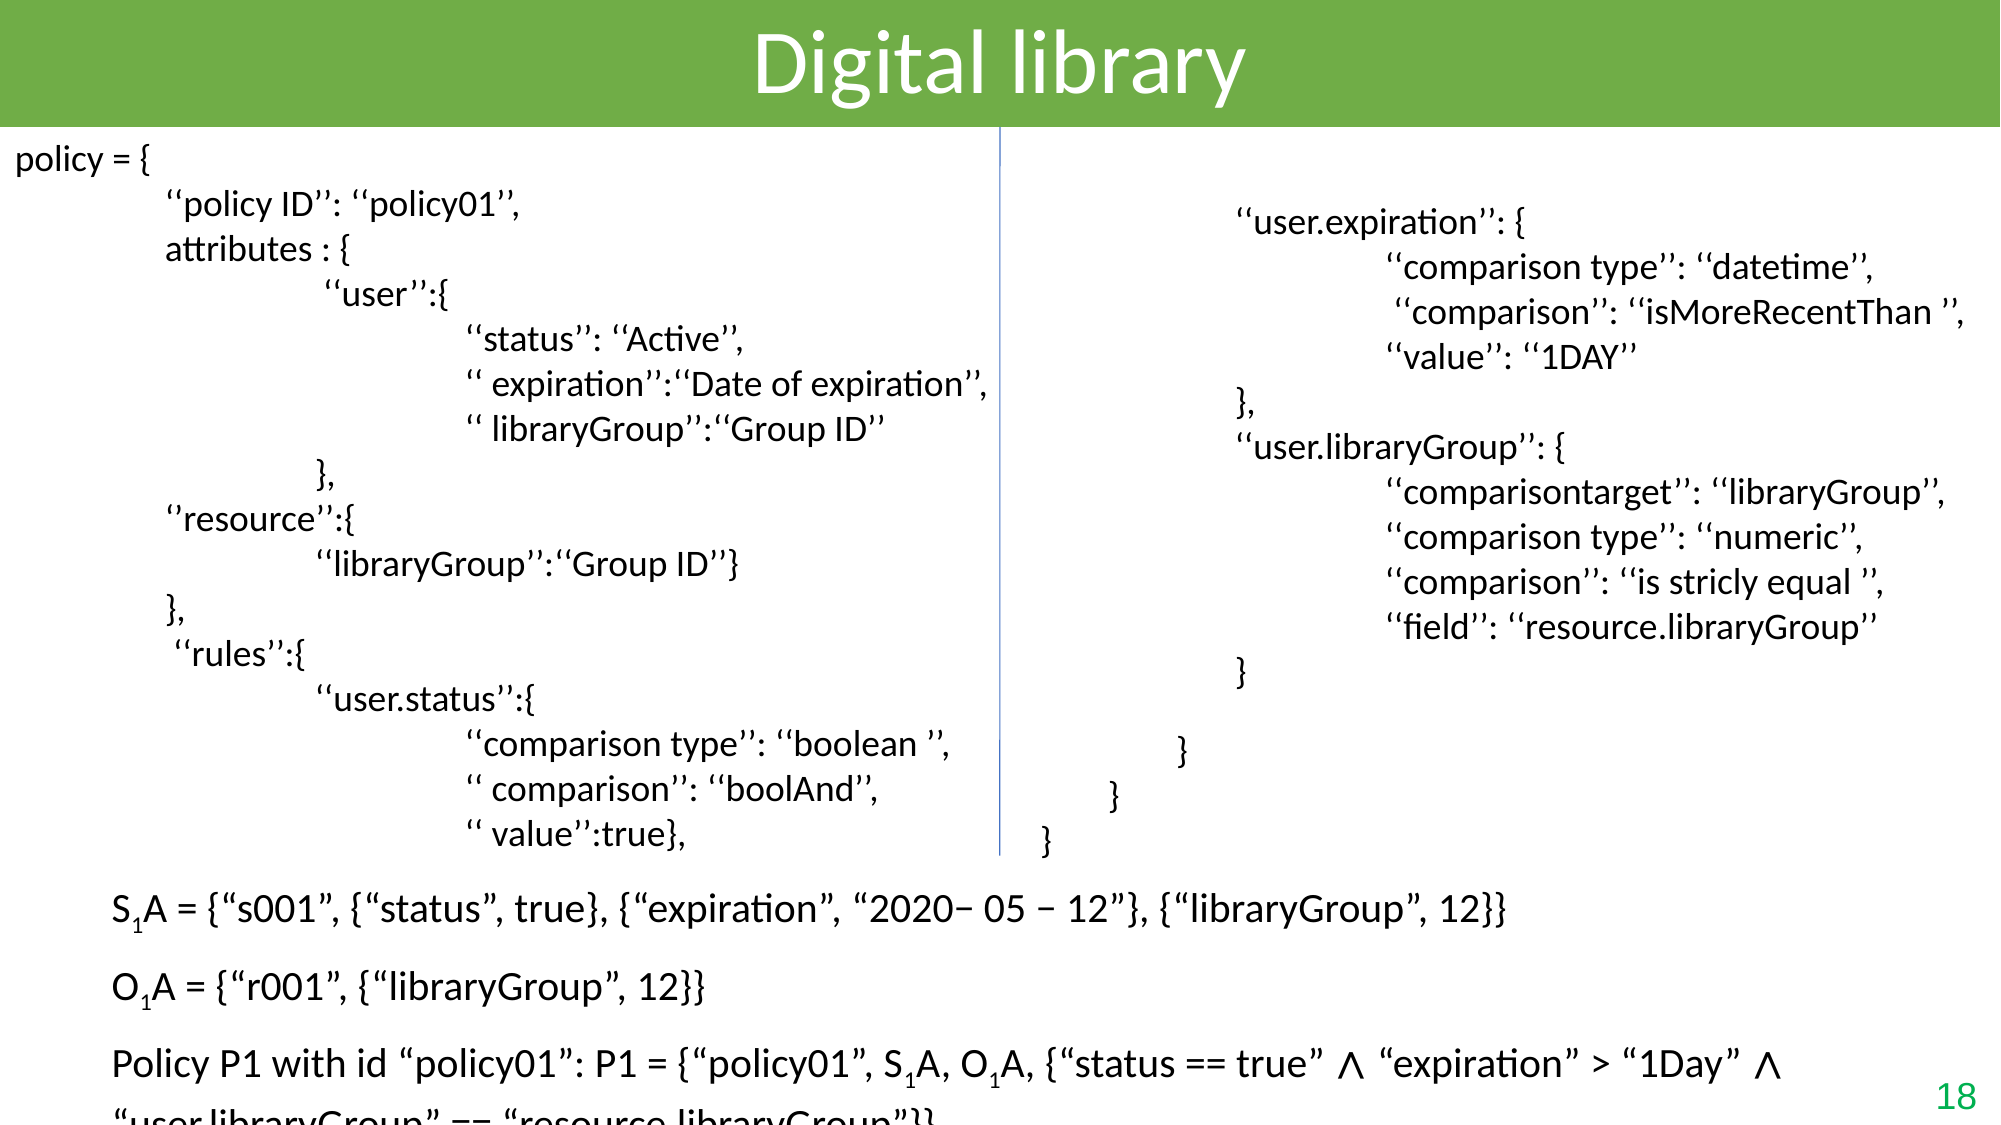

Digital library
policy = {
	‘‘policy ID’’: ‘‘policy01’’,
	attributes : {
		 ‘‘user’’:{
			‘‘status’’: ‘‘Active’’,
			‘‘ expiration’’:‘‘Date of expiration’’,
			‘‘ libraryGroup’’:‘‘Group ID’’
		},
	‘’resource’’:{
		‘‘libraryGroup’’:‘‘Group ID’’}
	},
	 ‘‘rules’’:{
		‘‘user.status’’:{
			‘‘comparison type’’: ‘‘boolean ’’,
			‘‘ comparison’’: ‘‘boolAnd’’,
			‘‘ value’’:true},

‘‘user.expiration’’: {
	‘‘comparison type’’: ‘‘datetime’’,
	 ‘‘comparison’’: ‘‘isMoreRecentThan ’’,
	‘‘value’’: ‘‘1DAY’’
},
‘‘user.libraryGroup’’: {
	‘‘comparisontarget’’: ‘‘libraryGroup’’,
	‘‘comparison type’’: ‘‘numeric’’,
	‘‘comparison’’: ‘‘is stricly equal ’’,
	‘‘field’’: ‘‘resource.libraryGroup’’
}
                   }
           }
   }
S1A = {“s001”, {“status”, true}, {“expiration”, “2020− 05 − 12”}, {“libraryGroup”, 12}}
O1A = {“r001”, {“libraryGroup”, 12}}
Policy P1 with id “policy01”: P1 = {“policy01”, S1A, O1A, {“status == true” ∧ “expiration” > “1Day” ∧ “user.libraryGroup” == “resource.libraryGroup”}}
18